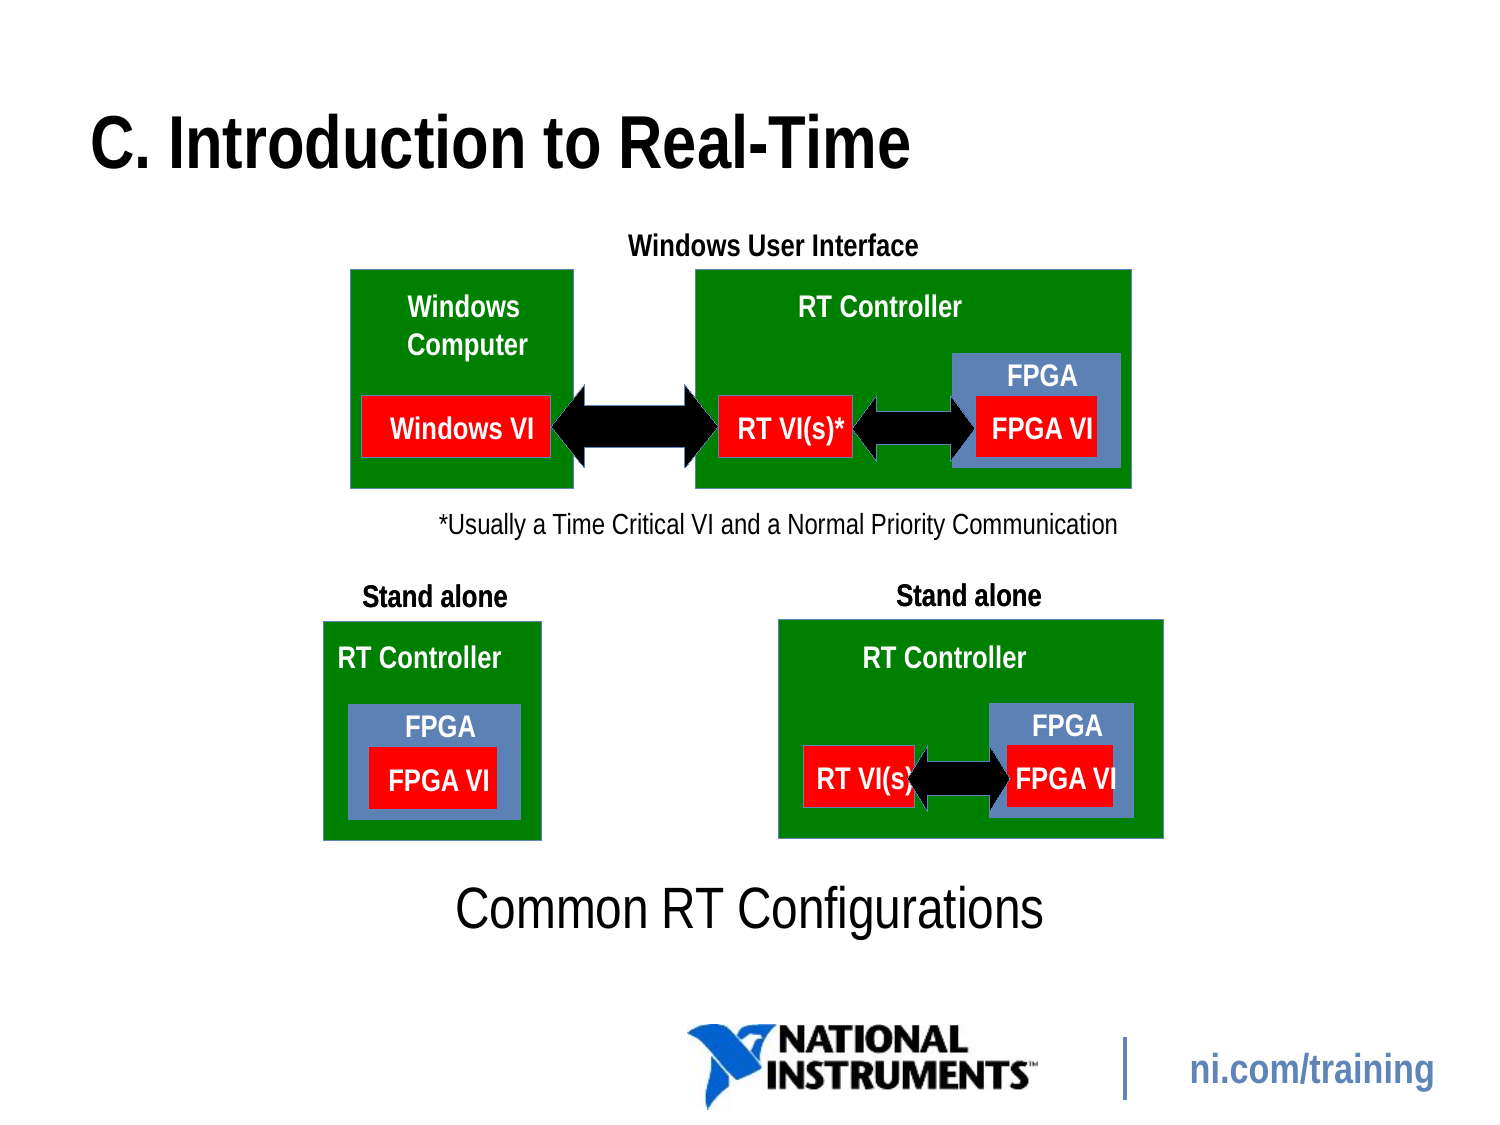

# C. Introduction to Real-Time
Windows User Interface

Windows
RT Controller
Computer

FPGA

Windows VI
RT VI(s)*
FPGA VI
*Usually a Time Critical VI and a Normal Priority Communication
Stand alone
Stand alone
Stand alone
Stand alone

RT CompactRIO Controller
cRIO Controller
RT Controller
RT Controller

FPGA
FPGA
FPGA
FPGA

RT VI(s)
RT VI(s)
FPGA VI
FPGA VI
FPGA VI
FPGA VI

Common RT Configurations